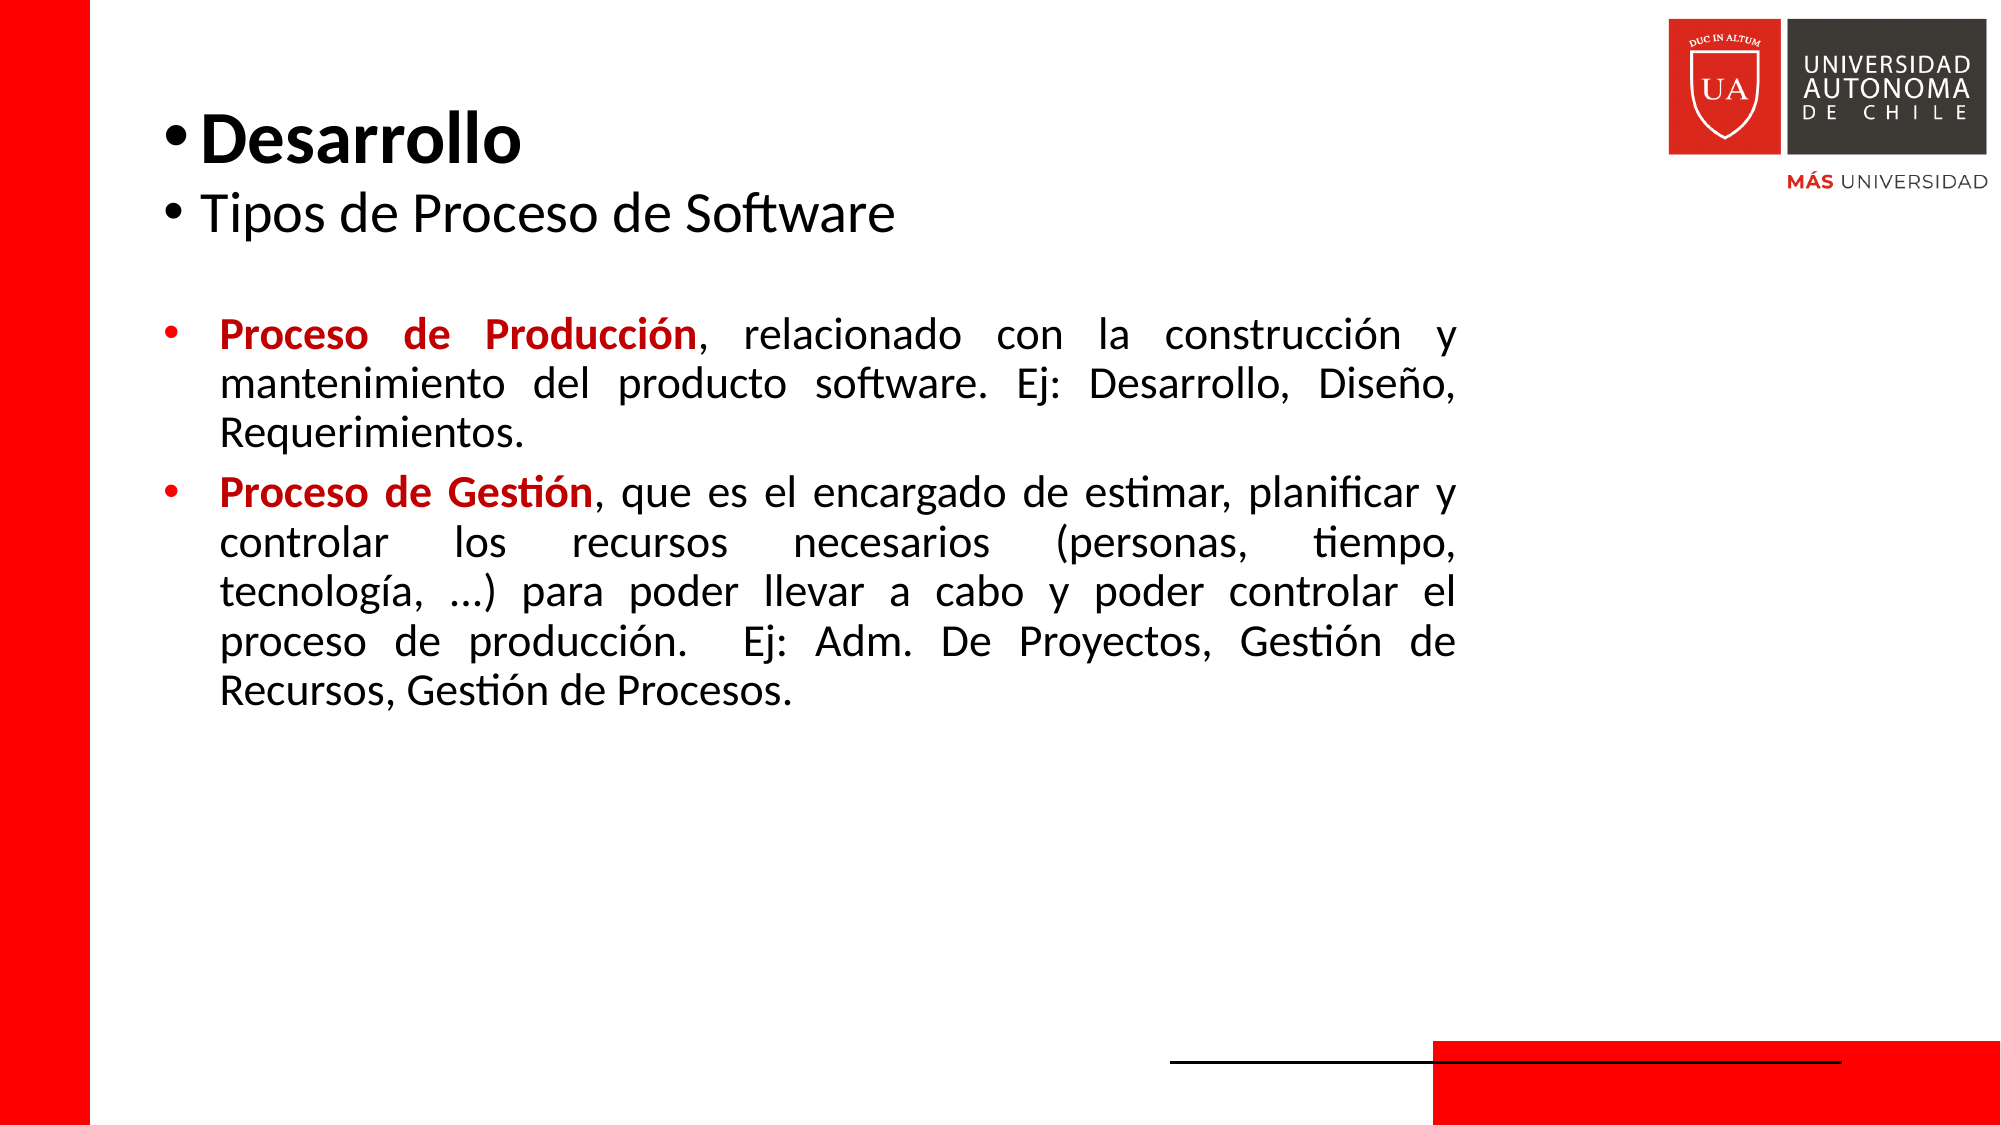

Desarrollo
Tipos de Proceso de Software
Proceso de Producción, relacionado con la construcción y mantenimiento del producto software. Ej: Desarrollo, Diseño, Requerimientos.
Proceso de Gestión, que es el encargado de estimar, planificar y controlar los recursos necesarios (personas, tiempo, tecnología, ...) para poder llevar a cabo y poder controlar el proceso de producción.  Ej: Adm. De Proyectos, Gestión de Recursos, Gestión de Procesos.

12